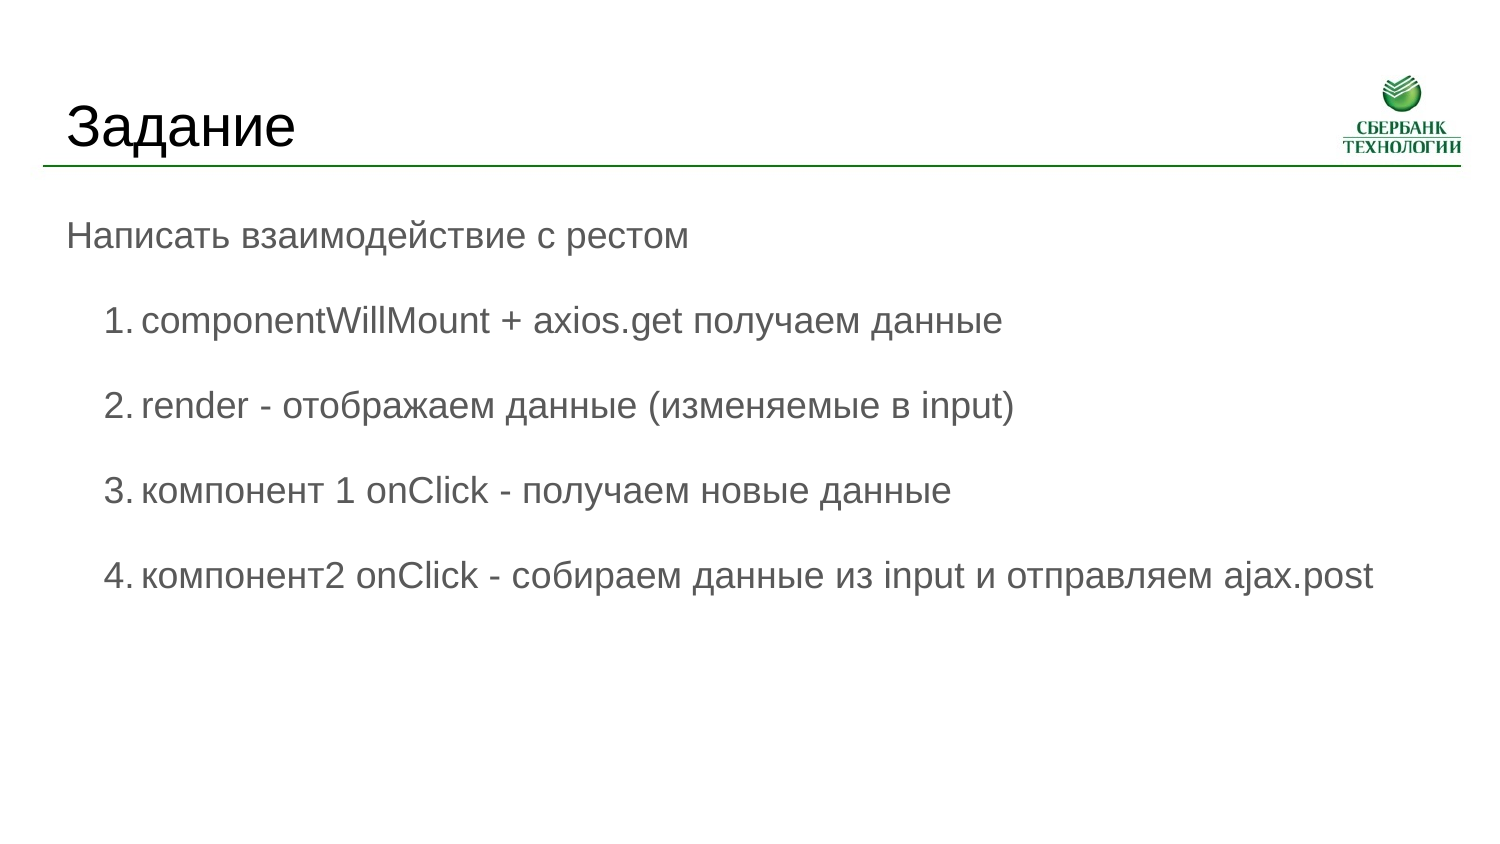

# Задание
Написать взаимодействие с рестом
componentWillMount + axios.get получаем данные
render - отображаем данные (изменяемые в input)
компонент 1 onClick - получаем новые данные
компонент2 onClick - собираем данные из input и отправляем ajax.post